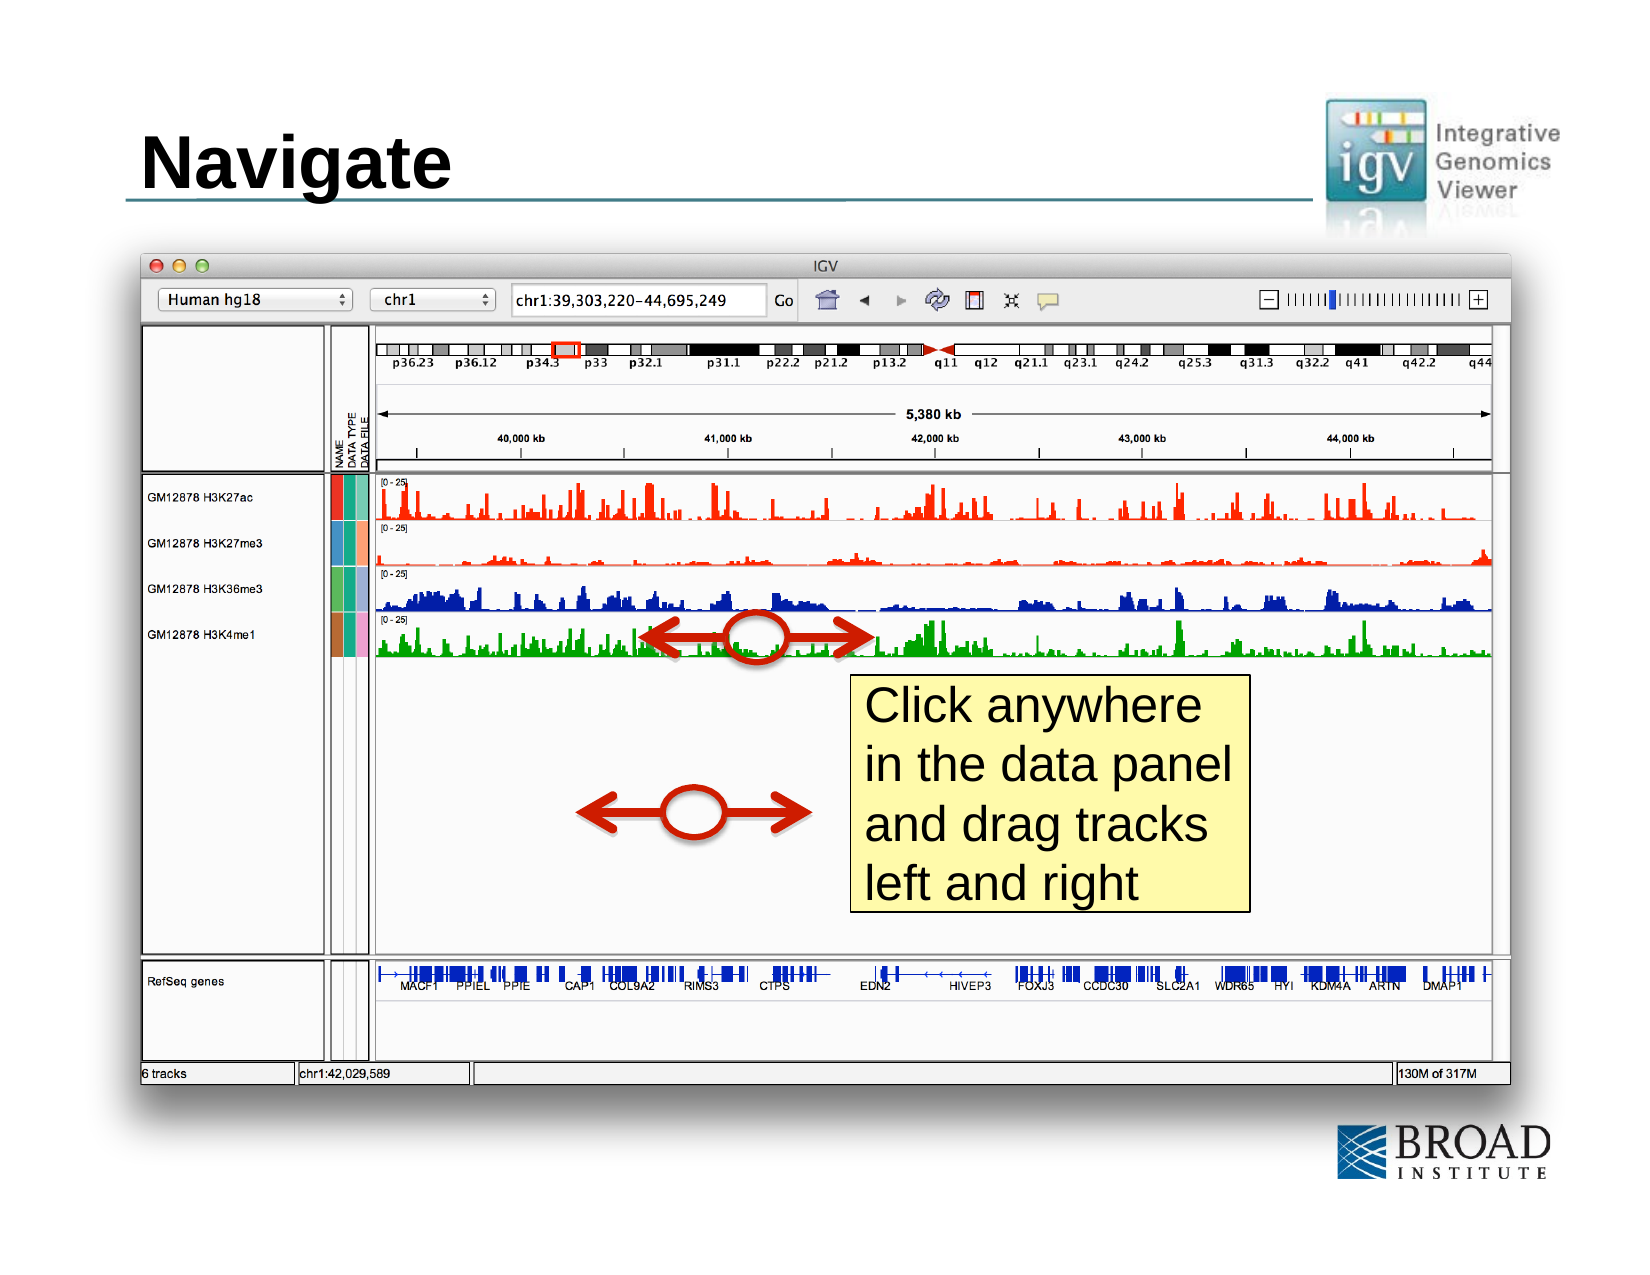

# Navigate

Click anywhere in the data panel and drag tracks left and right